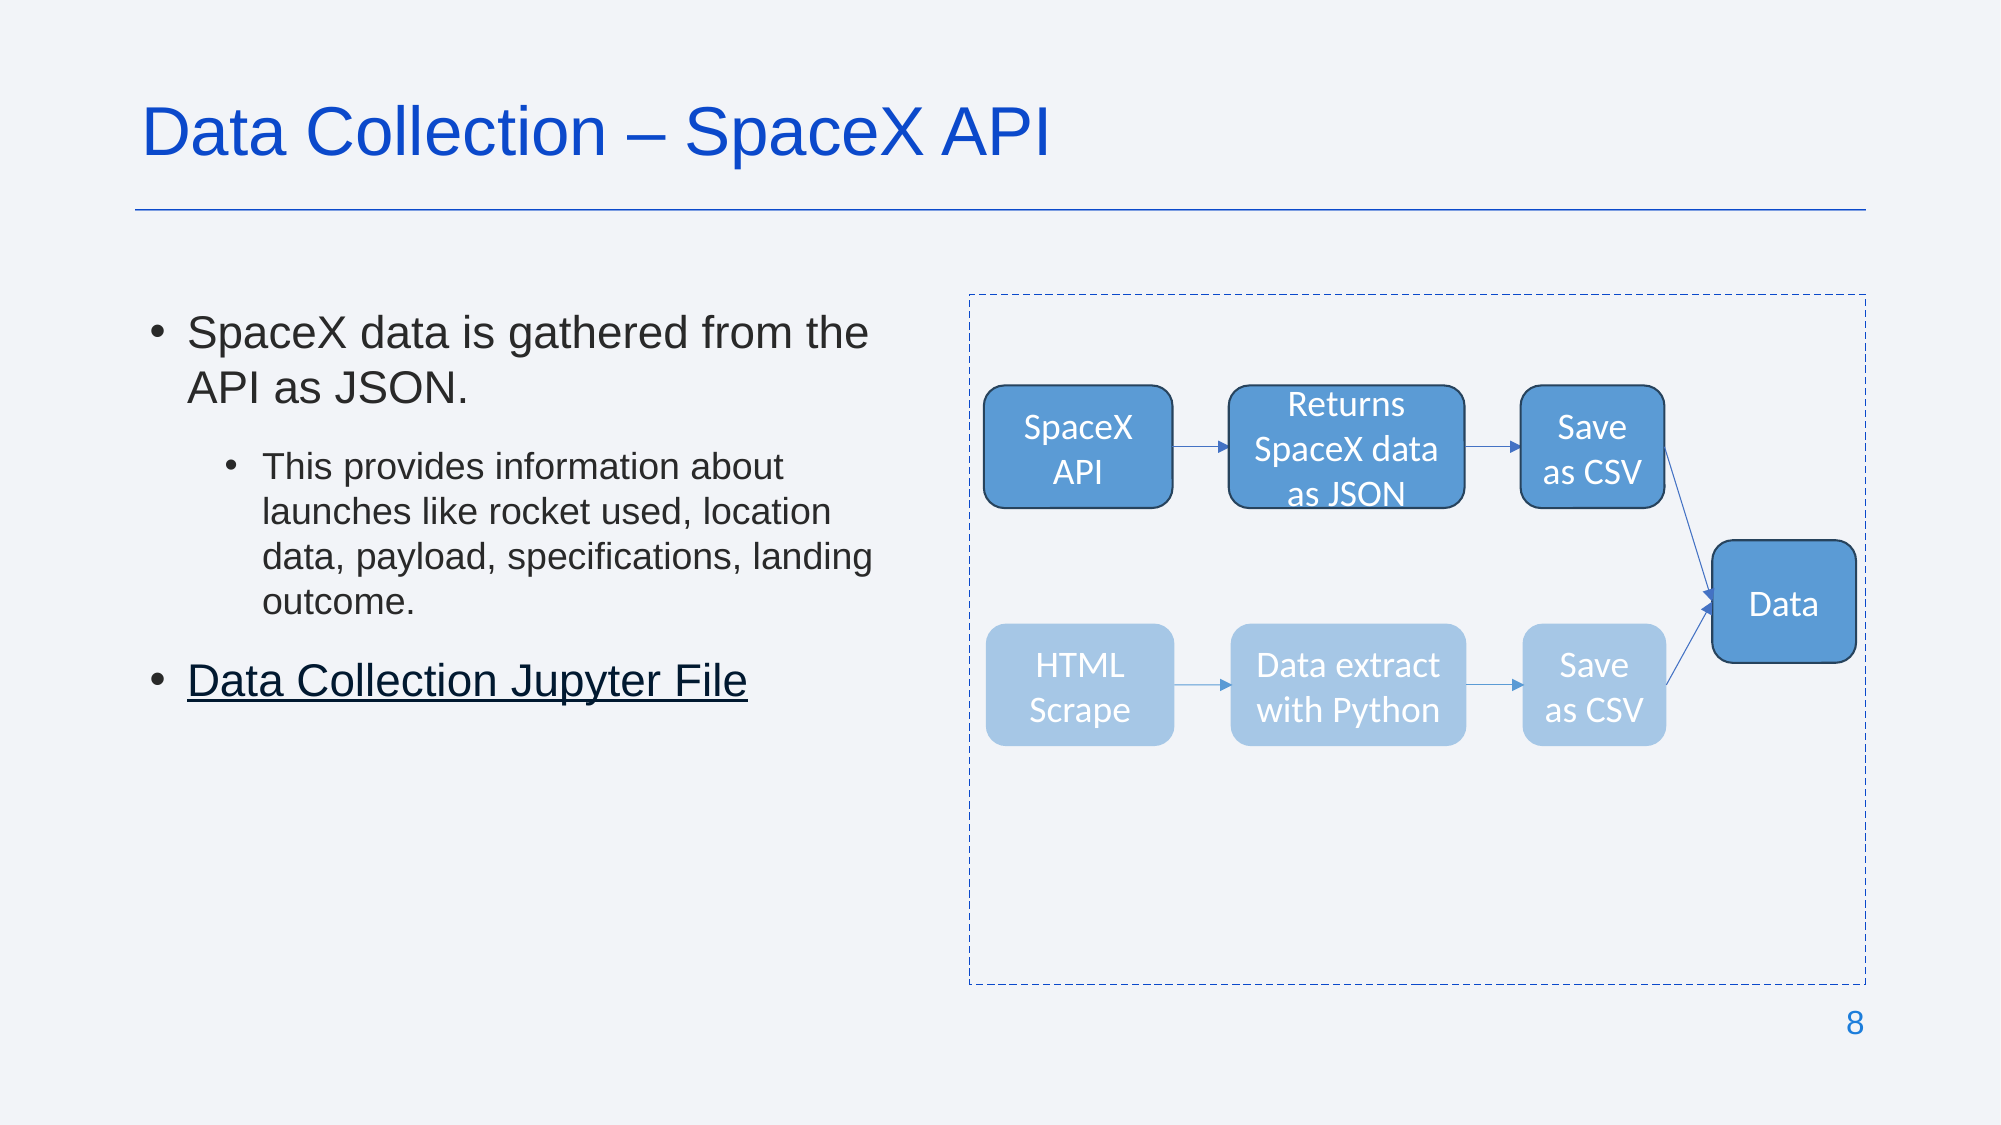

Data Collection – SpaceX API

SpaceX data is gathered from the API as JSON.
This provides information about launches like rocket used, location data, payload, specifications, landing outcome.
Data Collection Jupyter File

Returns SpaceX data as JSON
Save as CSV
SpaceX API
Data
Data extract with Python
Save as CSV
HTML Scrape
8